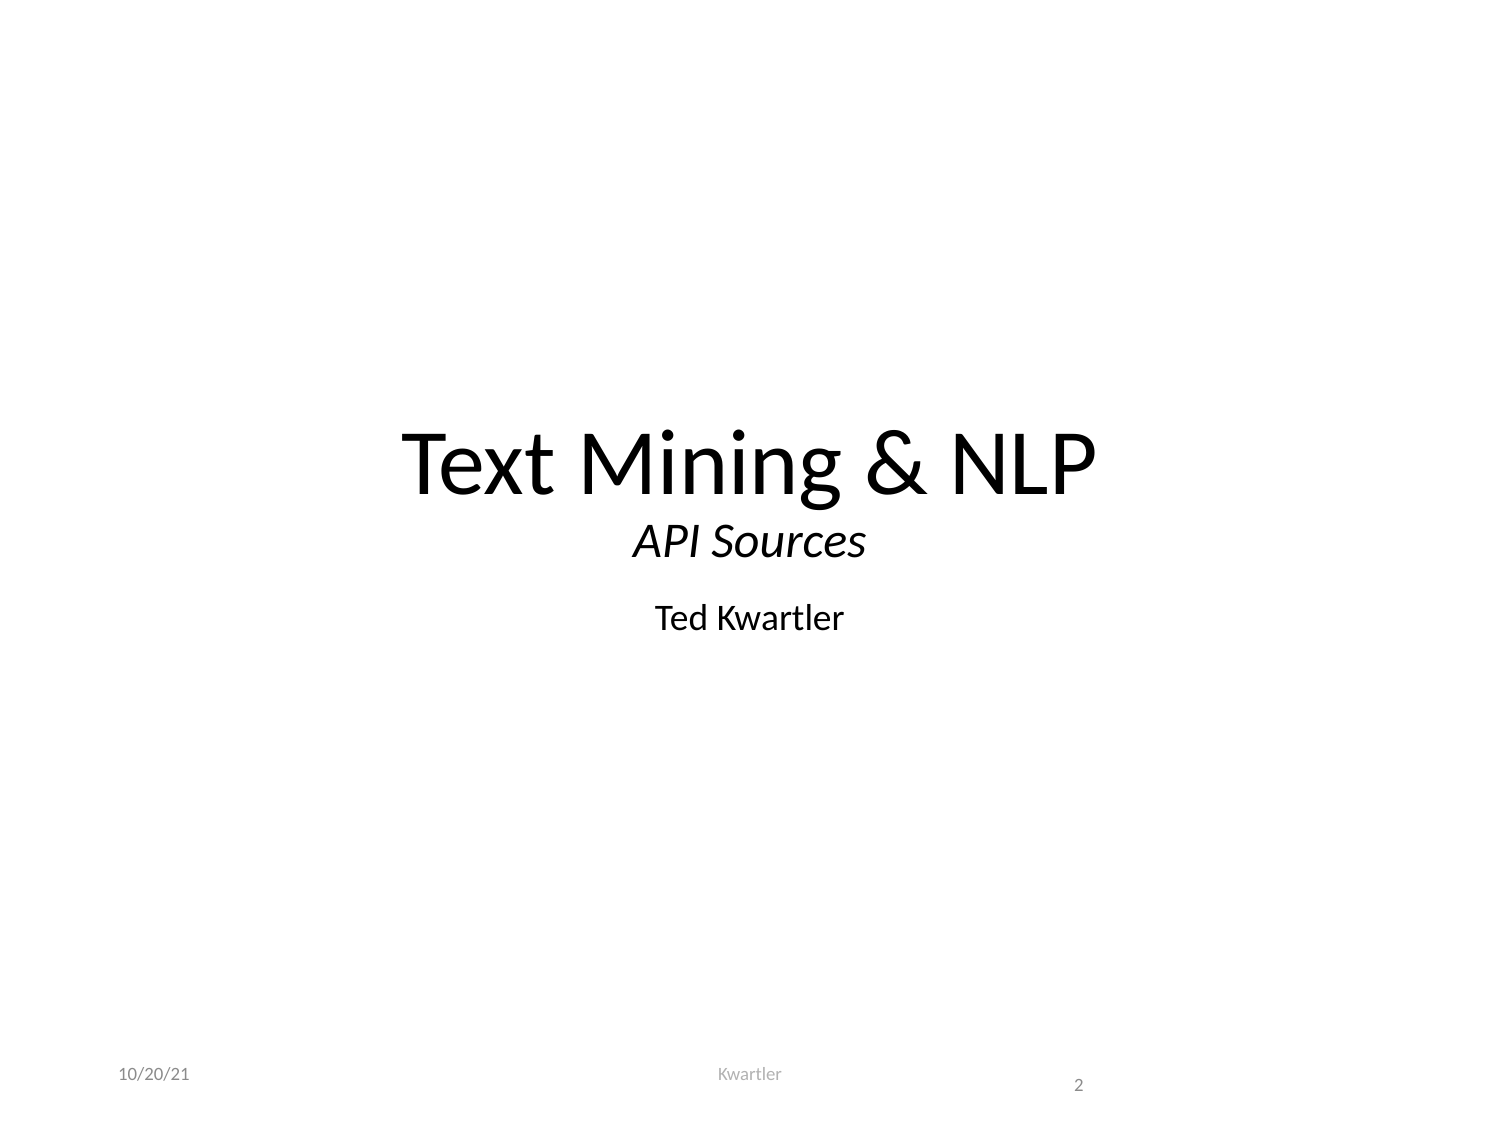

# Text Mining & NLP API Sources
Ted Kwartler
10/20/21
Kwartler
2